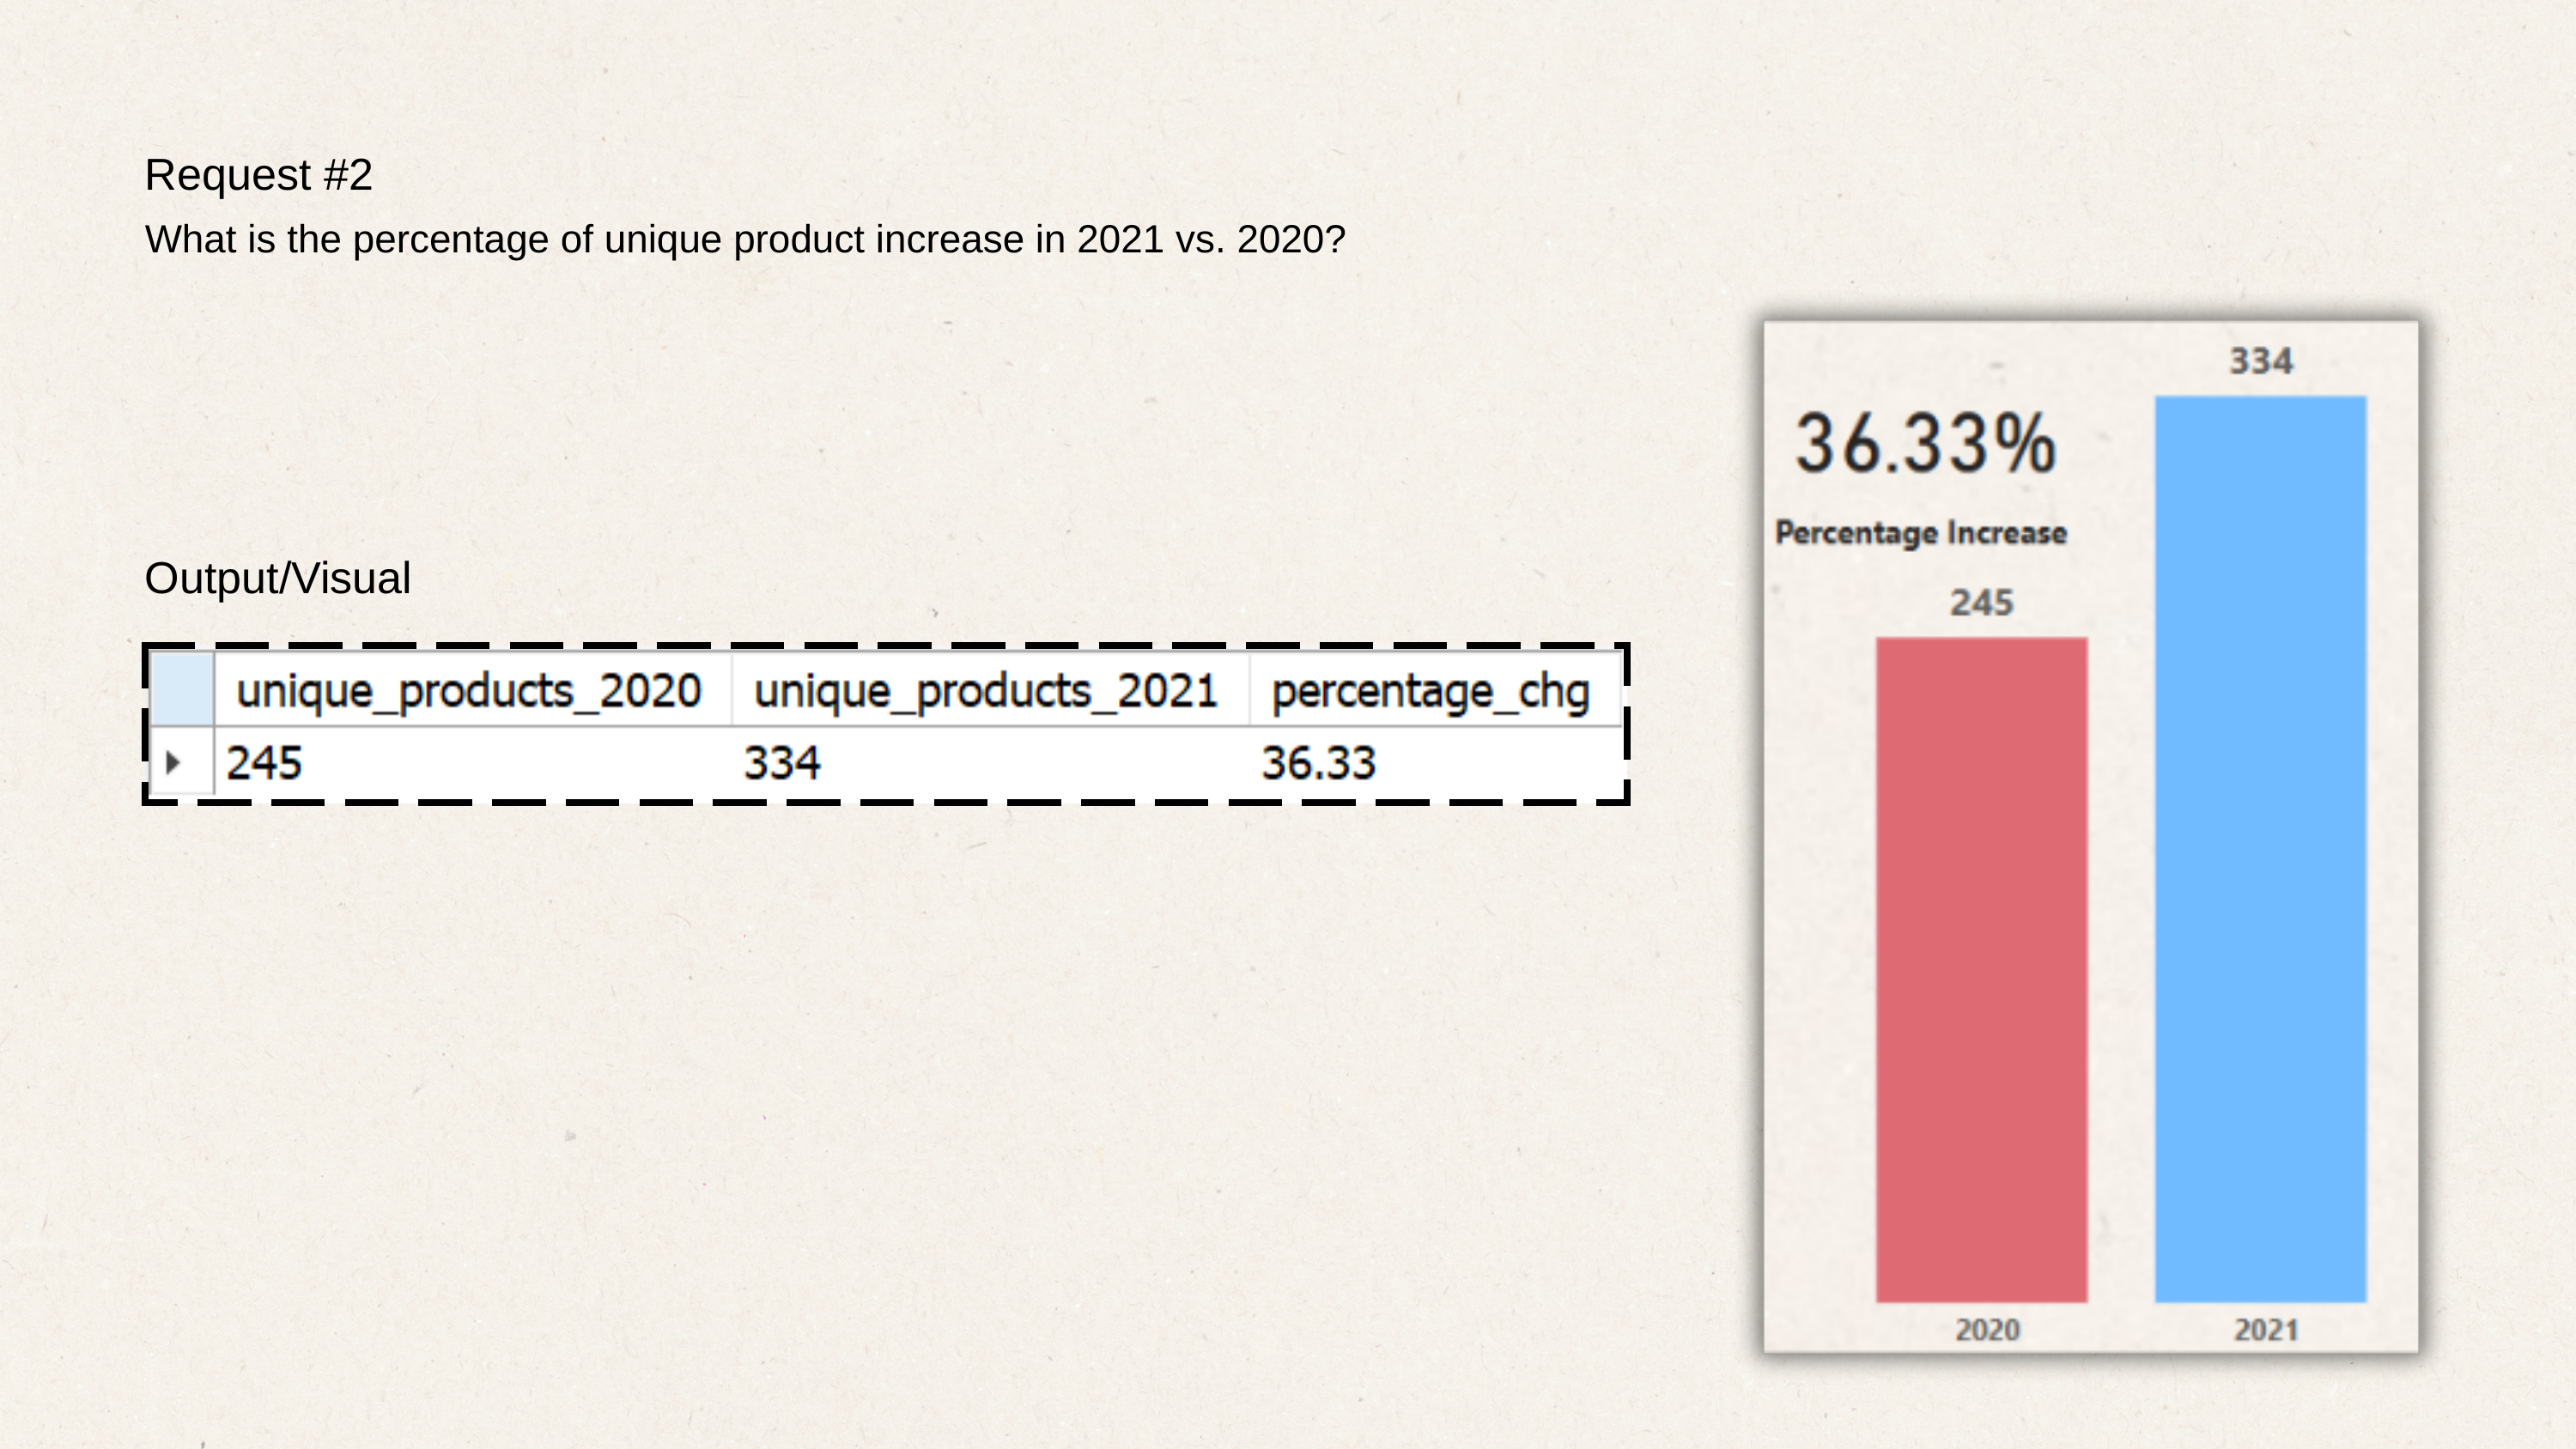

Request #2
What is the percentage of unique product increase in 2021 vs. 2020?

Output/Visual